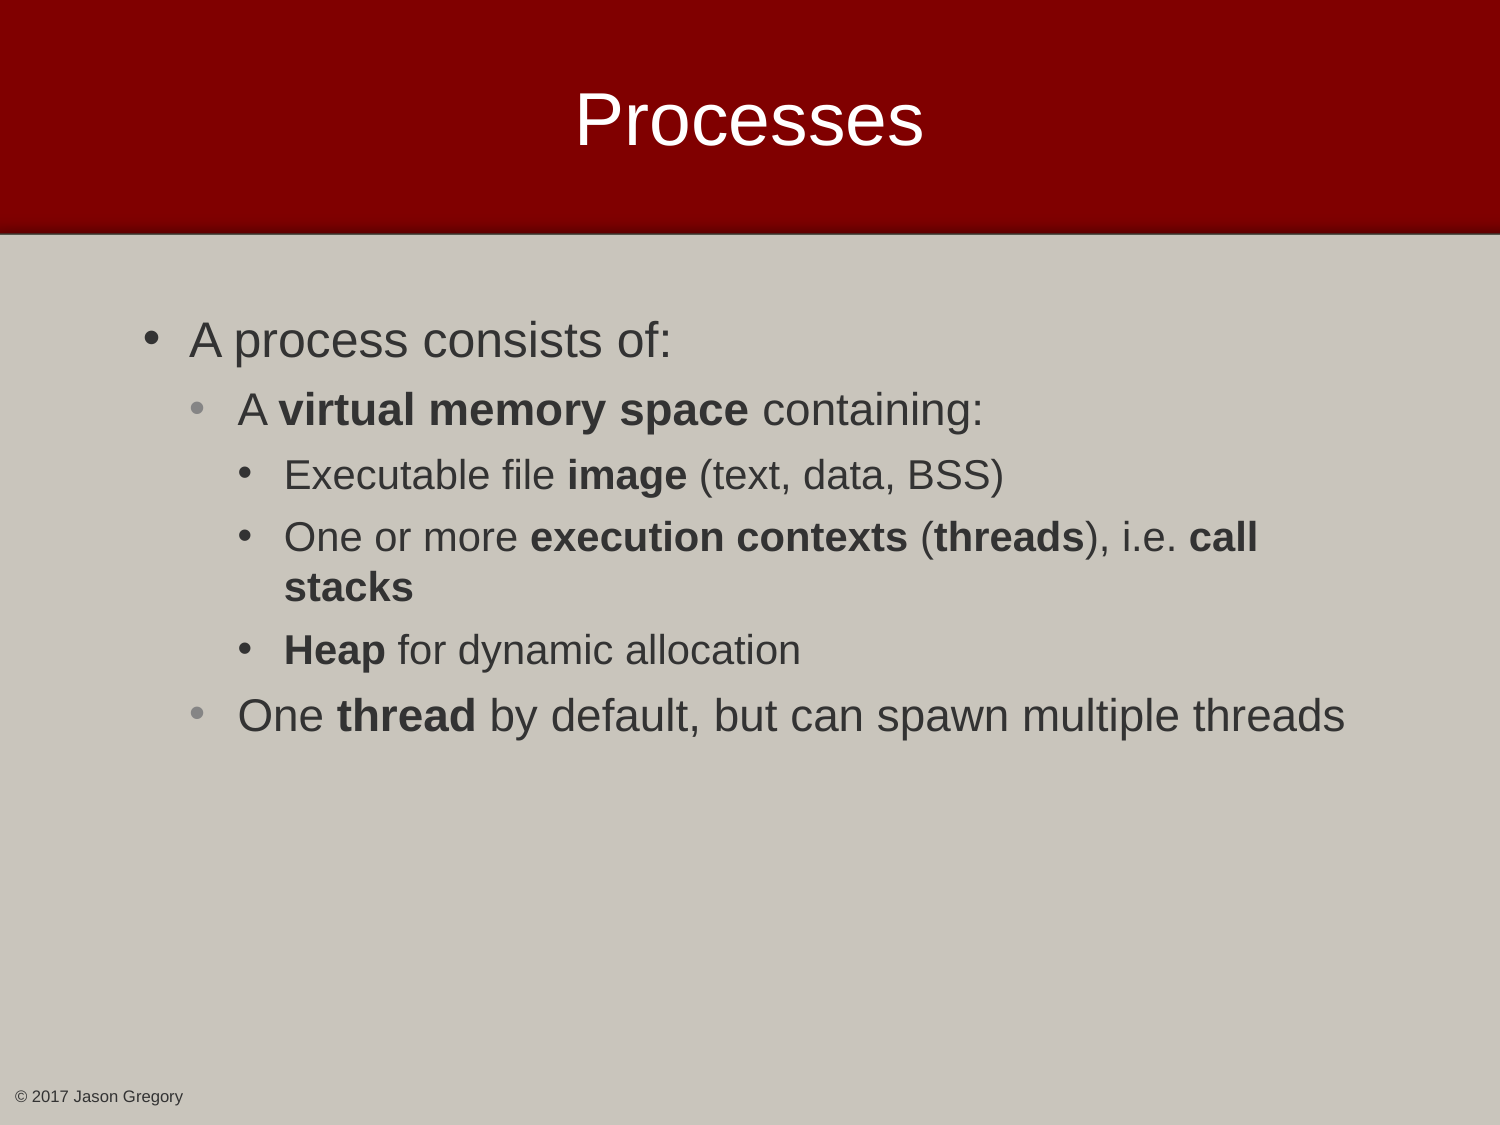

# Processes
A process consists of:
A virtual memory space containing:
Executable file image (text, data, BSS)
One or more execution contexts (threads), i.e. call stacks
Heap for dynamic allocation
One thread by default, but can spawn multiple threads
© 2017 Jason Gregory